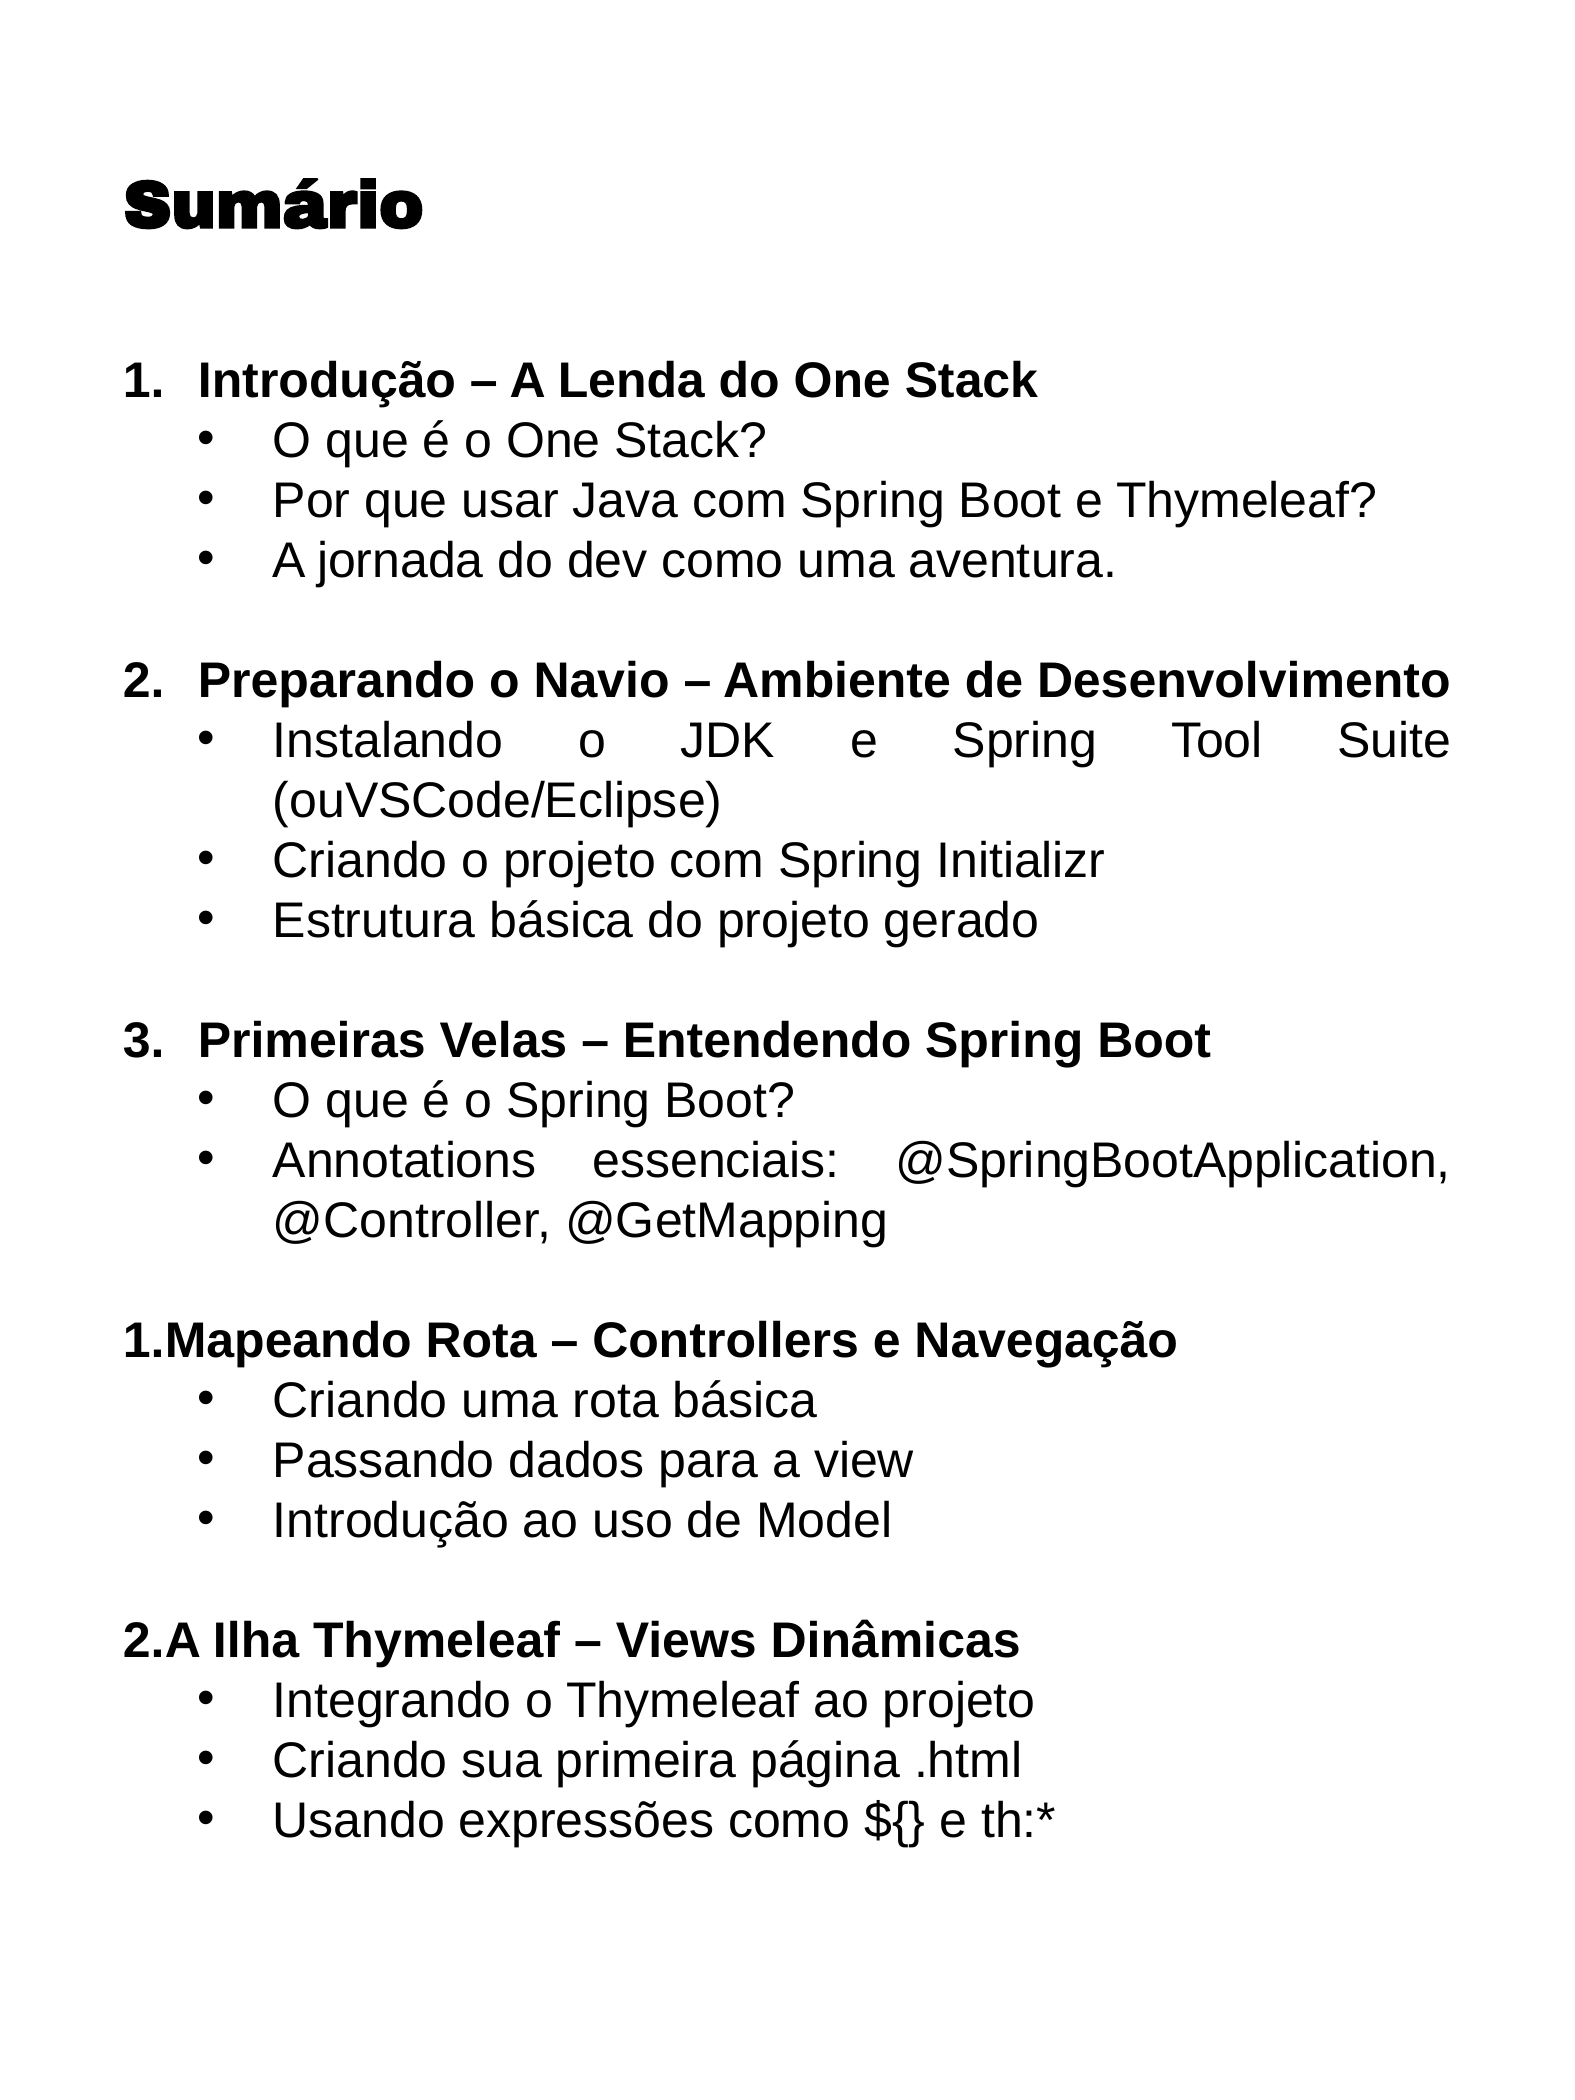

Sumário
Introdução – A Lenda do One Stack
O que é o One Stack?
Por que usar Java com Spring Boot e Thymeleaf?
A jornada do dev como uma aventura.

Preparando o Navio – Ambiente de Desenvolvimento
Instalando o JDK e Spring Tool Suite (ouVSCode/Eclipse)
Criando o projeto com Spring Initializr
Estrutura básica do projeto gerado

Primeiras Velas – Entendendo Spring Boot
O que é o Spring Boot?
Annotations essenciais: @SpringBootApplication, @Controller, @GetMapping

Mapeando Rota – Controllers e Navegação
Criando uma rota básica
Passando dados para a view
Introdução ao uso de Model

A Ilha Thymeleaf – Views Dinâmicas
Integrando o Thymeleaf ao projeto
Criando sua primeira página .html
Usando expressões como ${} e th:*